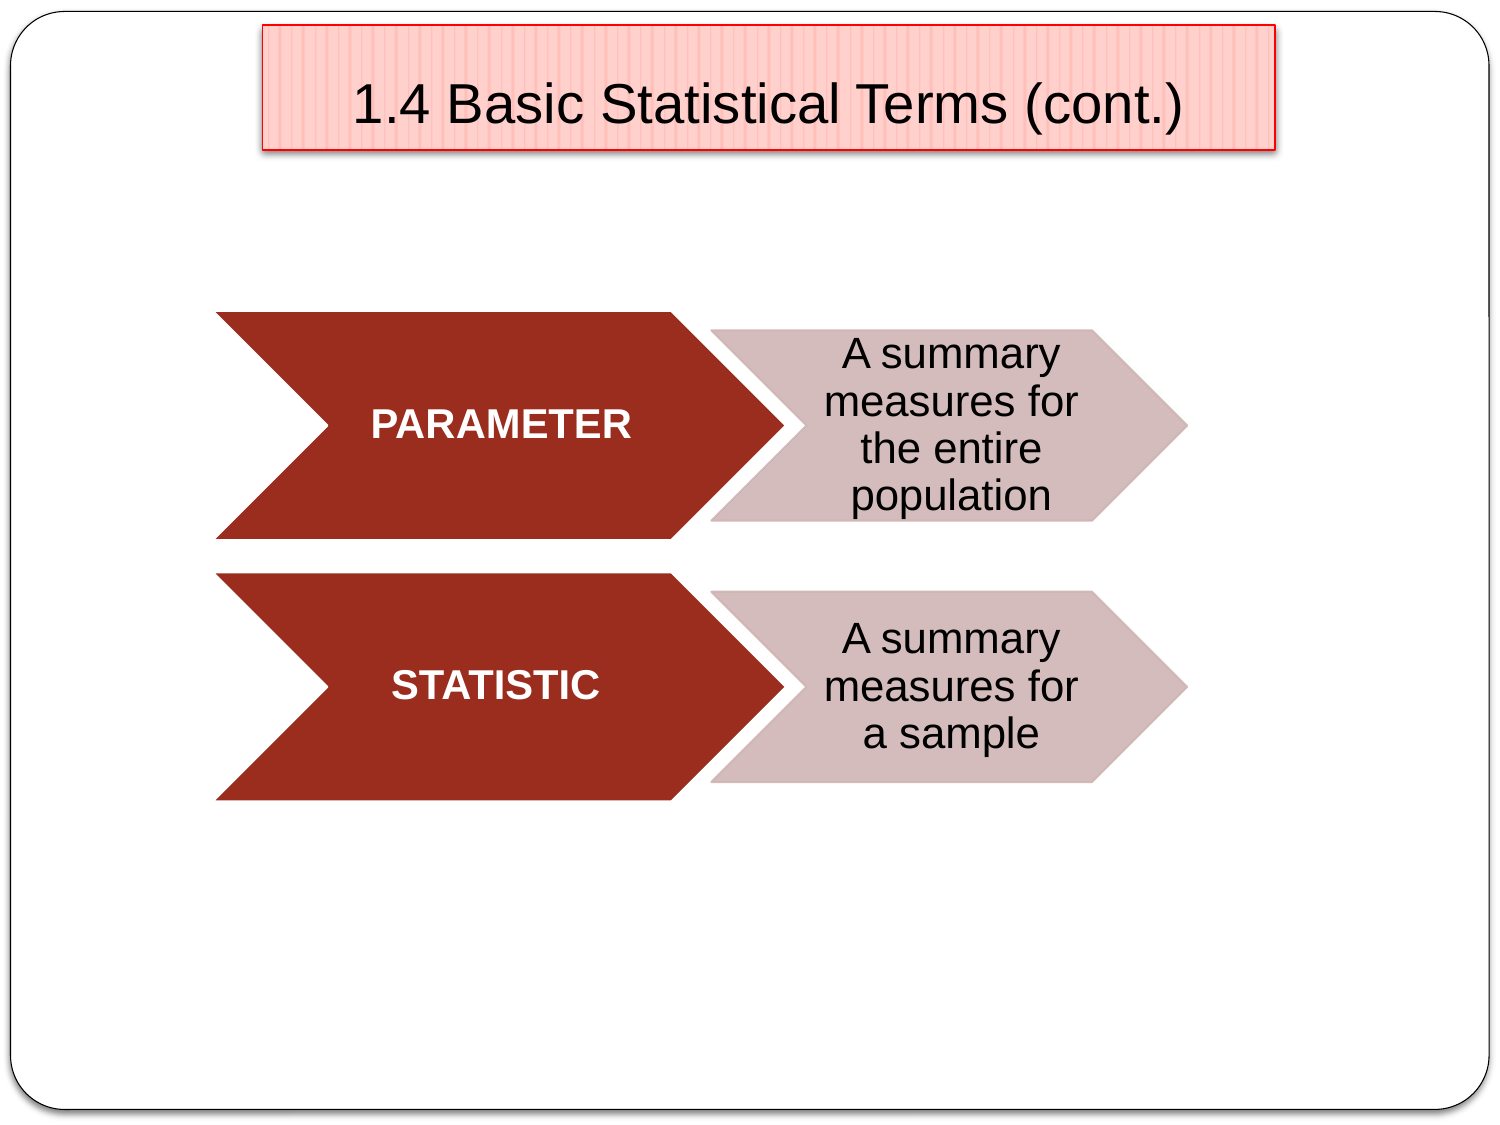

# 1.4 Basic Statistical Terms (cont.)
PARAMETER
A summary measures for the entire population

STATISTIC

A summary measures for a sample